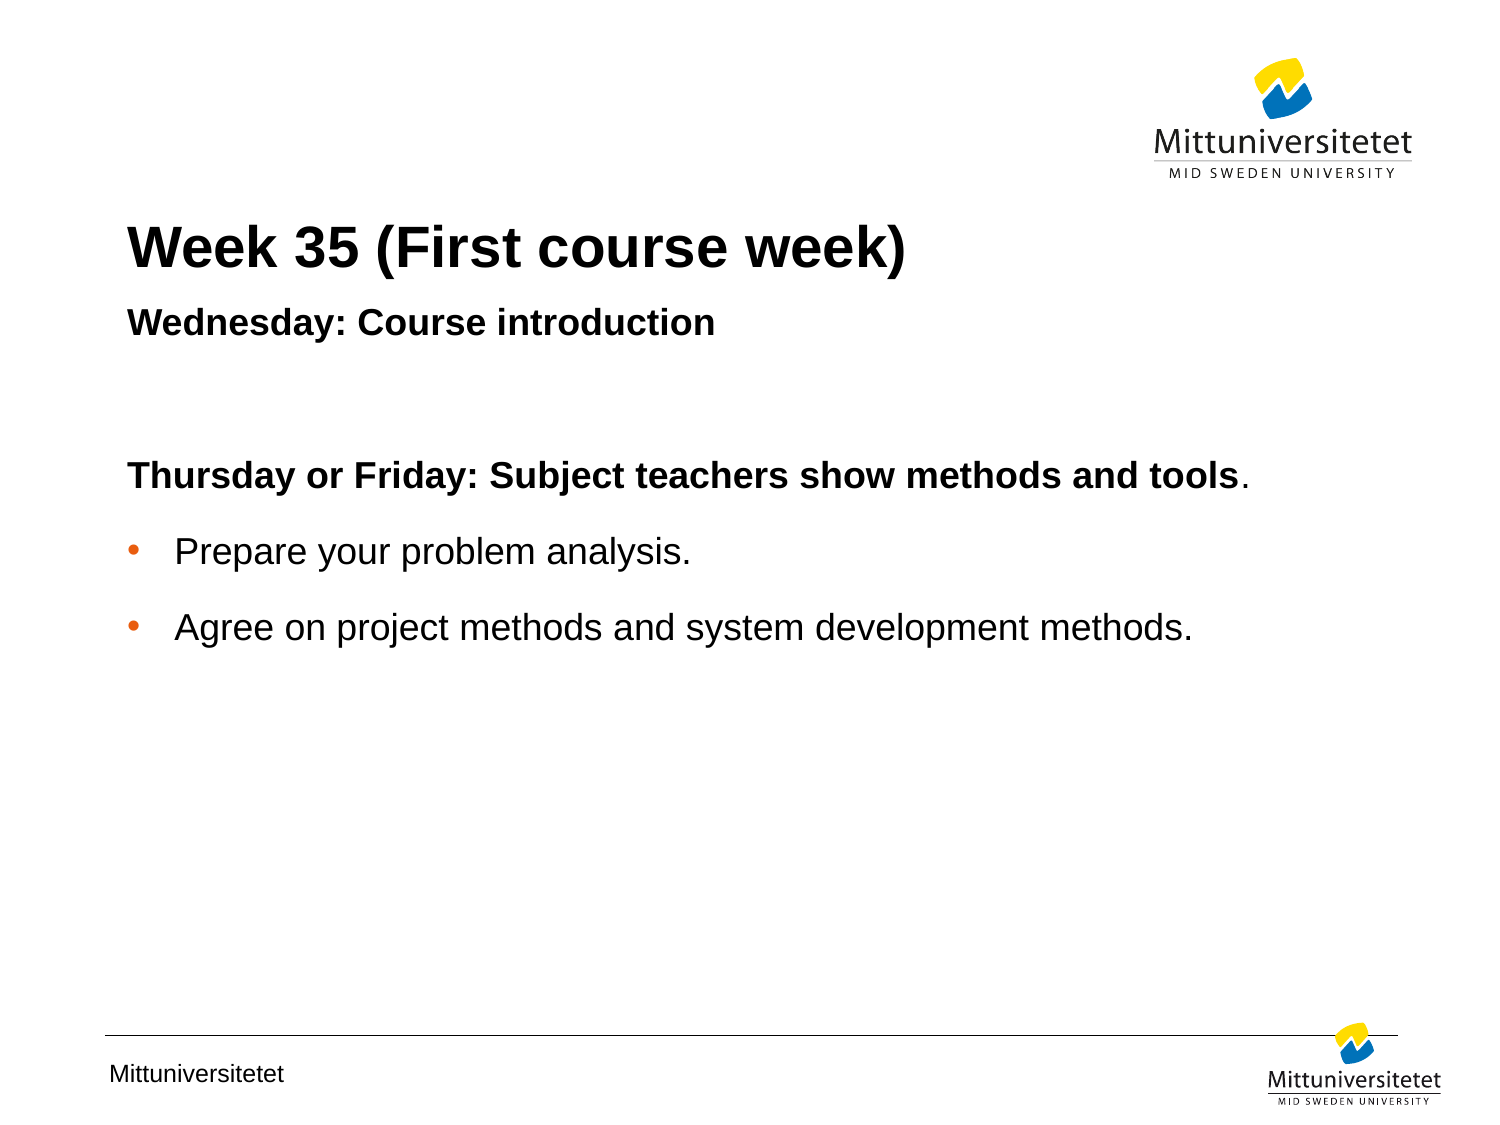

# Week 35 (First course week)
Wednesday: Course introduction

Thursday or Friday: Subject teachers show methods and tools.
Prepare your problem analysis.
Agree on project methods and system development methods.